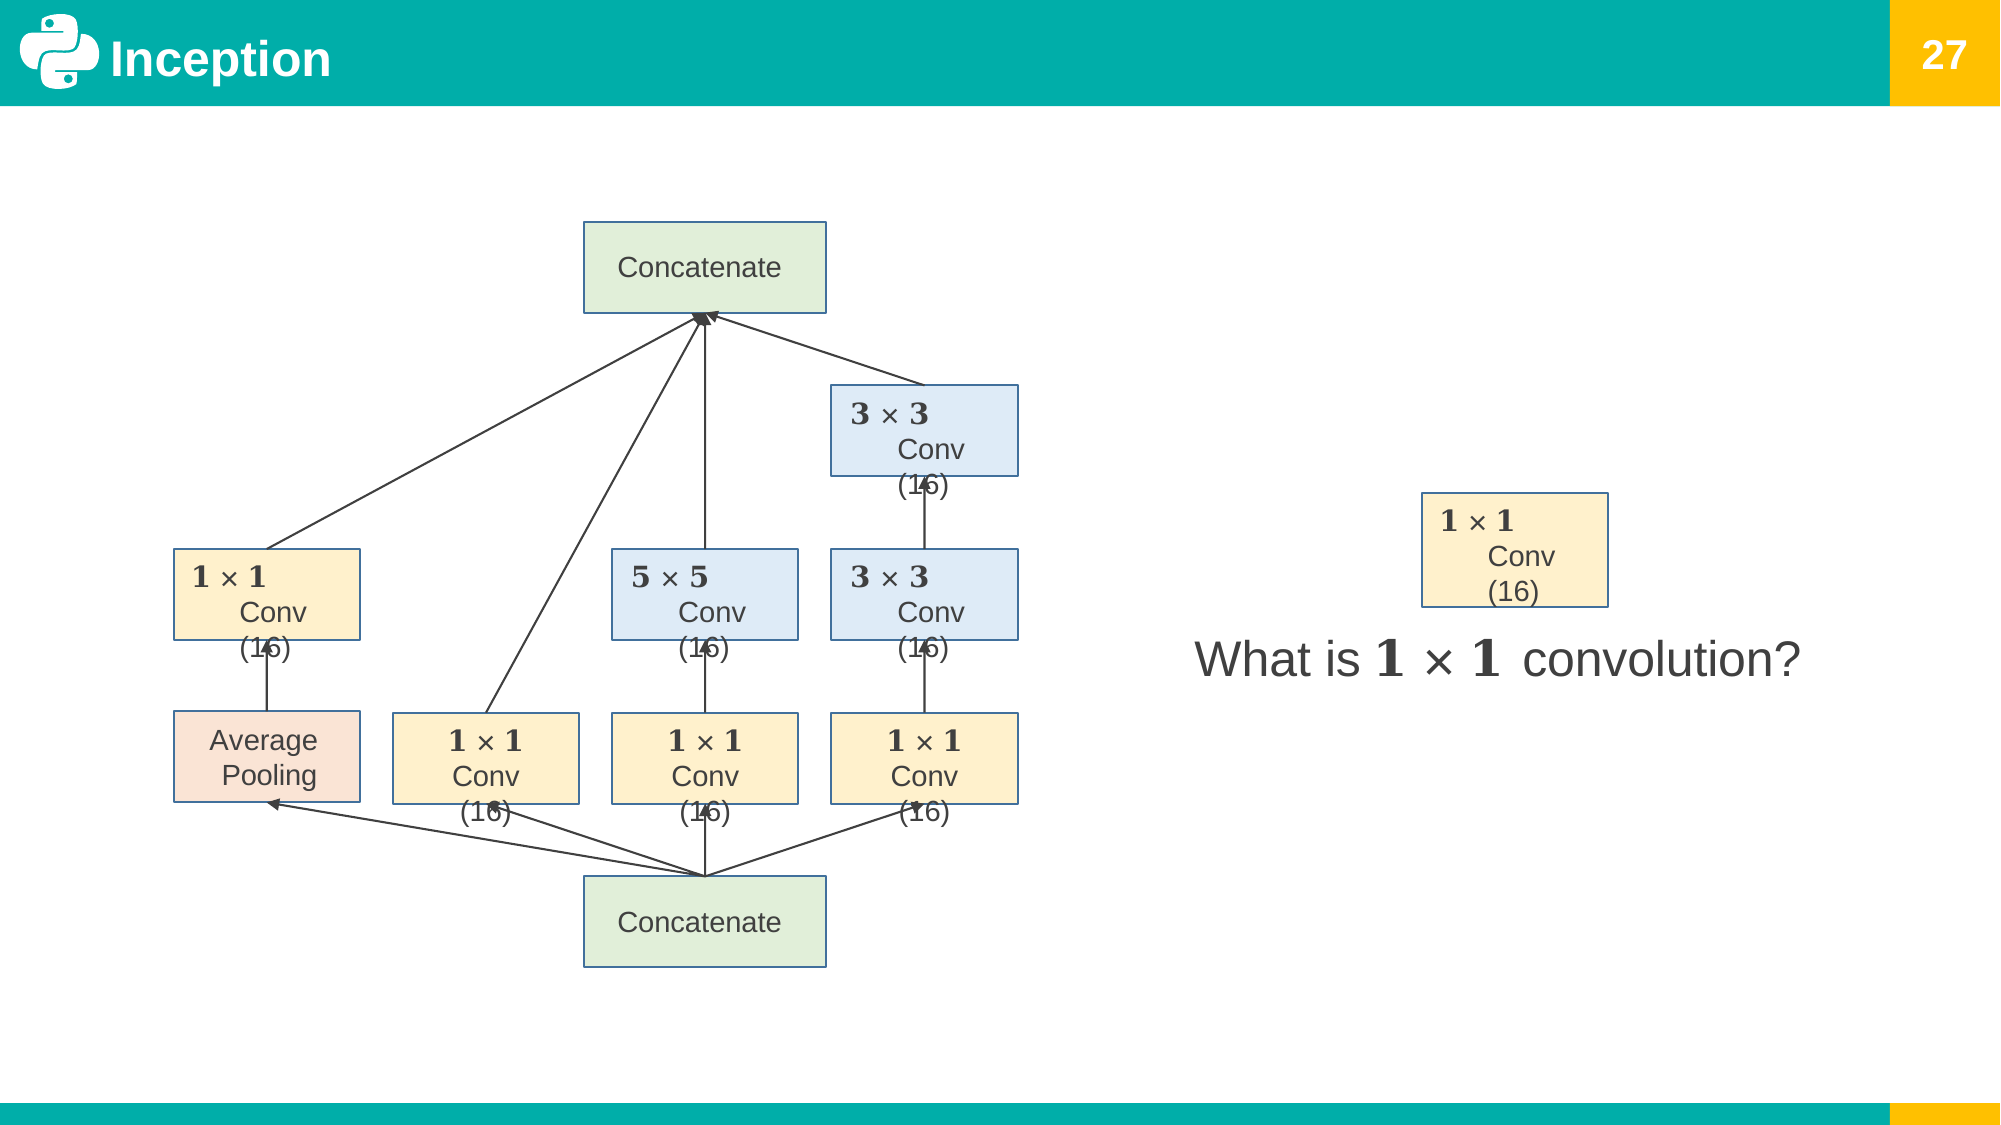

# Inception

Concatenate

𝟑 × 𝟑 Conv  (16)
𝟏 × 𝟏 Conv  (16)

𝟏 × 𝟏 Conv  (16)
𝟓 × 𝟓 Conv  (16)
𝟑 × 𝟑 Conv  (16)
What is 𝟏 × 𝟏 convolution?

Average  Pooling
𝟏 × 𝟏 Conv
(16)
𝟏 × 𝟏 Conv
(16)
𝟏 × 𝟏 Conv
(16)

Concatenate